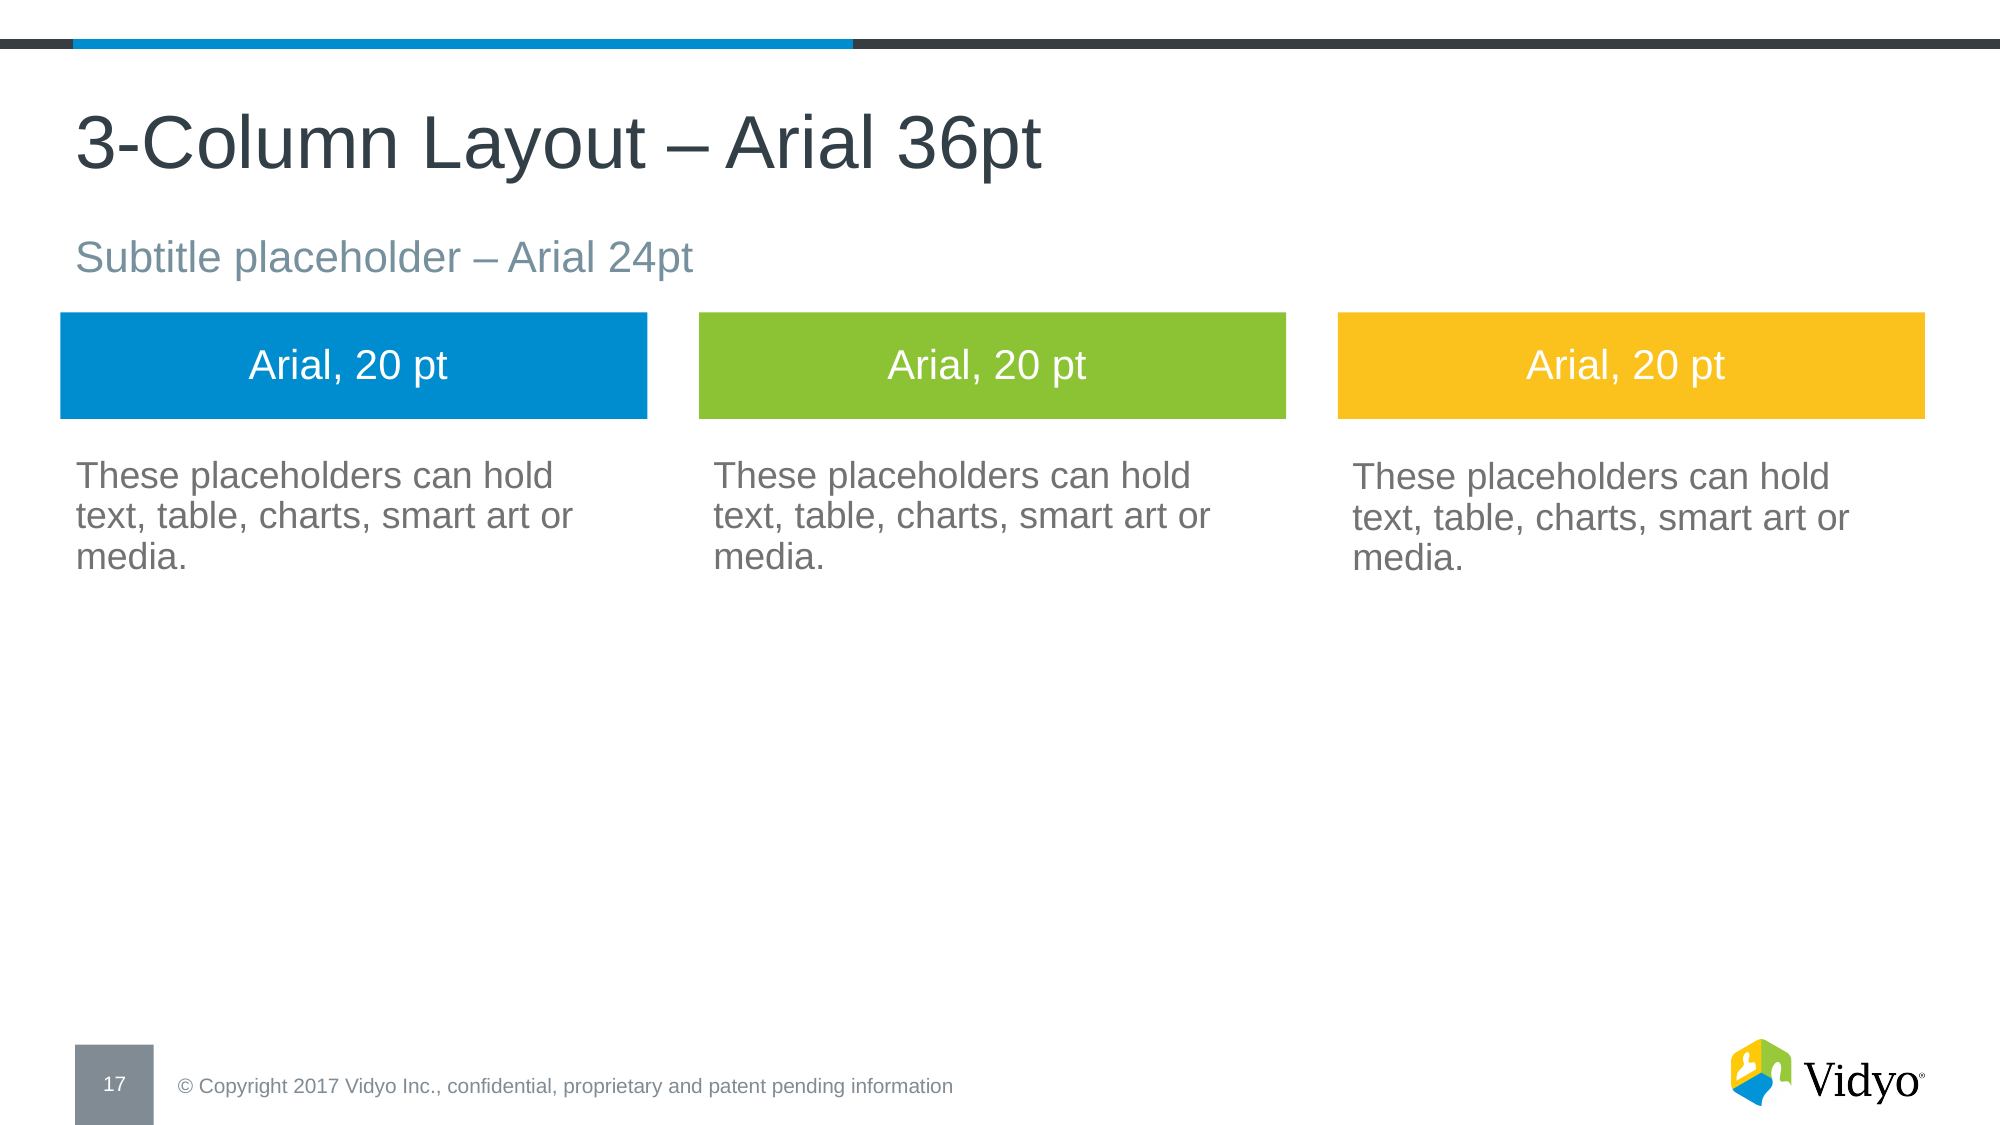

3-Column Layout – Arial 36pt

Subtitle placeholder – Arial 24pt

Arial, 20 pt
Arial, 20 pt
Arial, 20 pt
These placeholders can hold text, table, charts, smart art or media.
These placeholders can hold text, table, charts, smart art or media.
These placeholders can hold text, table, charts, smart art or media.